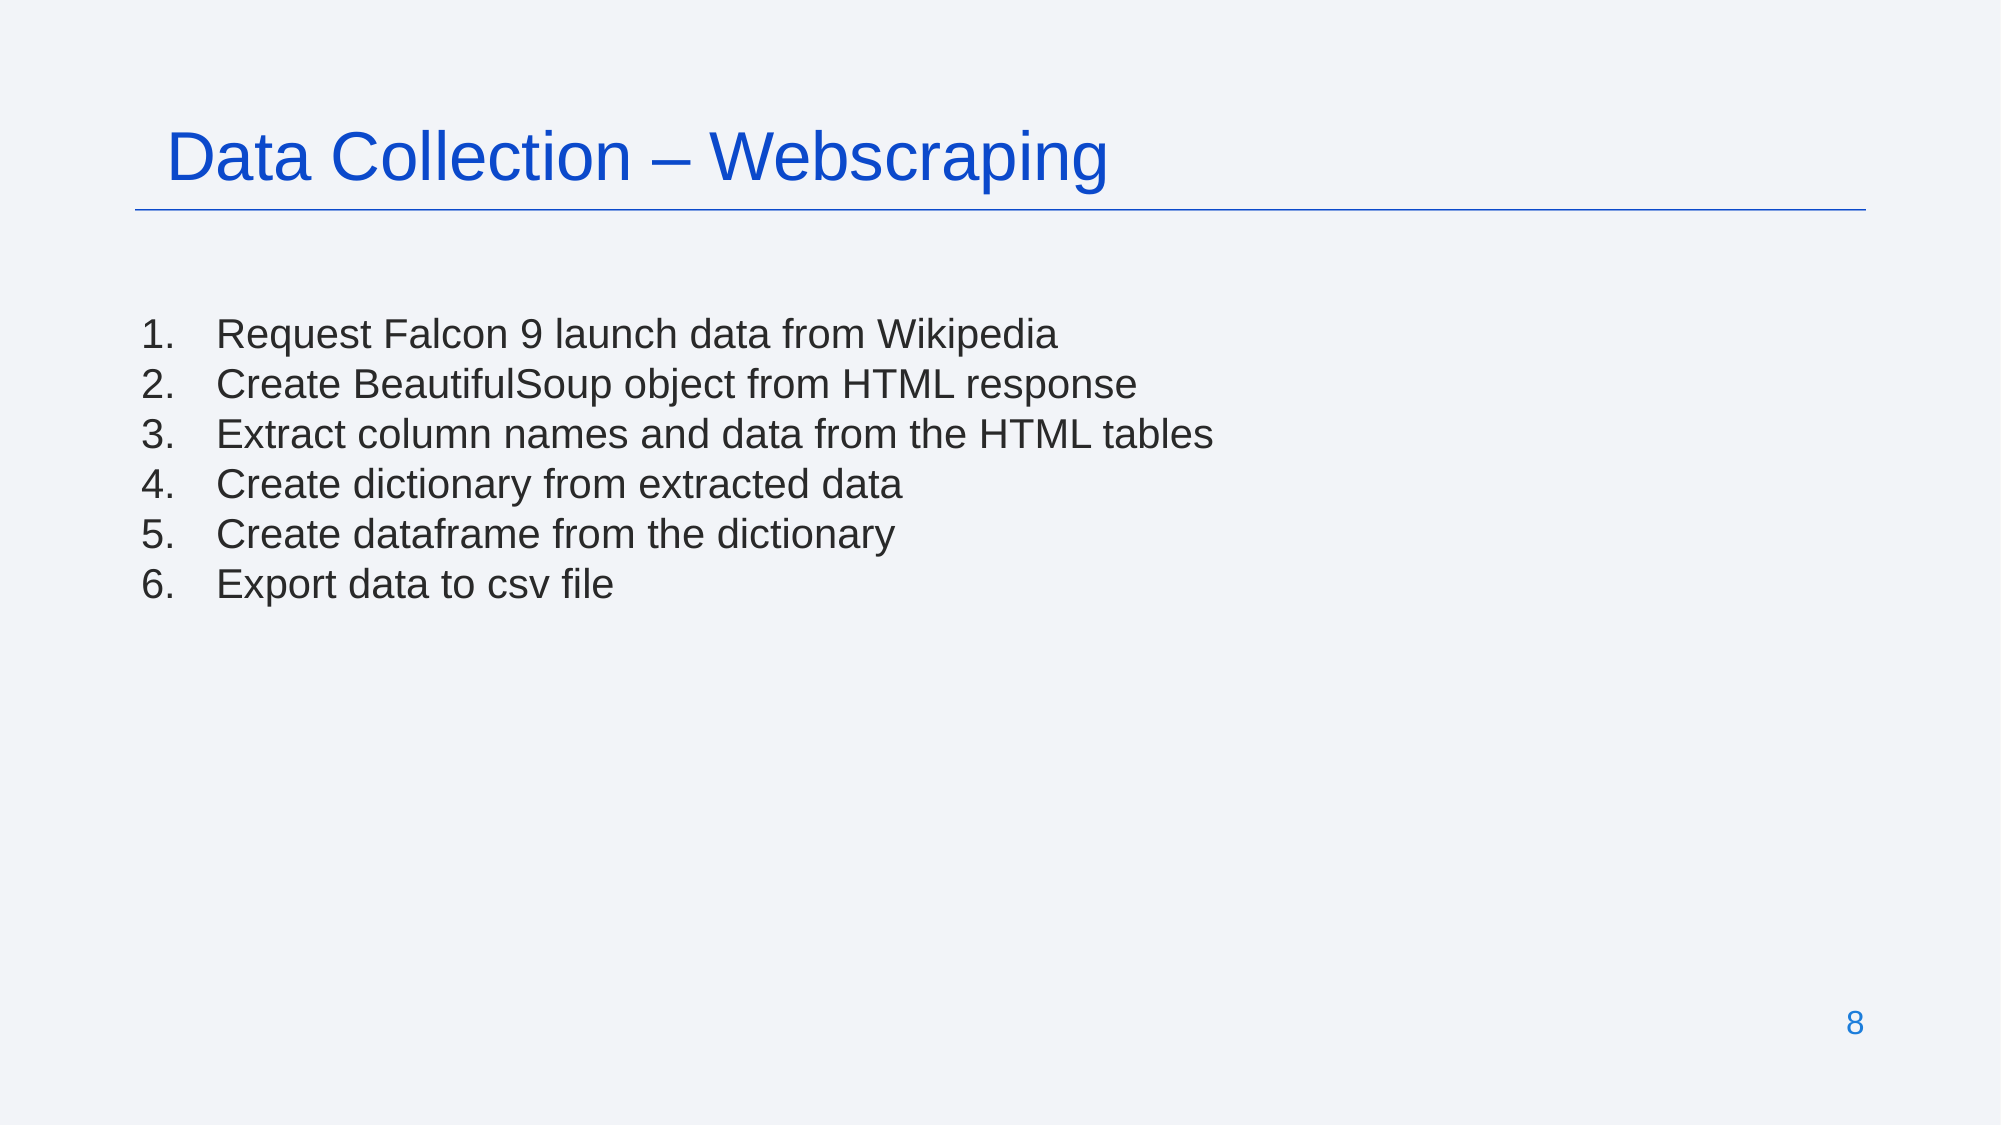

Data Collection – Webscraping
Request Falcon 9 launch data from Wikipedia
Create BeautifulSoup object from HTML response
Extract column names and data from the HTML tables
Create dictionary from extracted data
Create dataframe from the dictionary
Export data to csv file

8